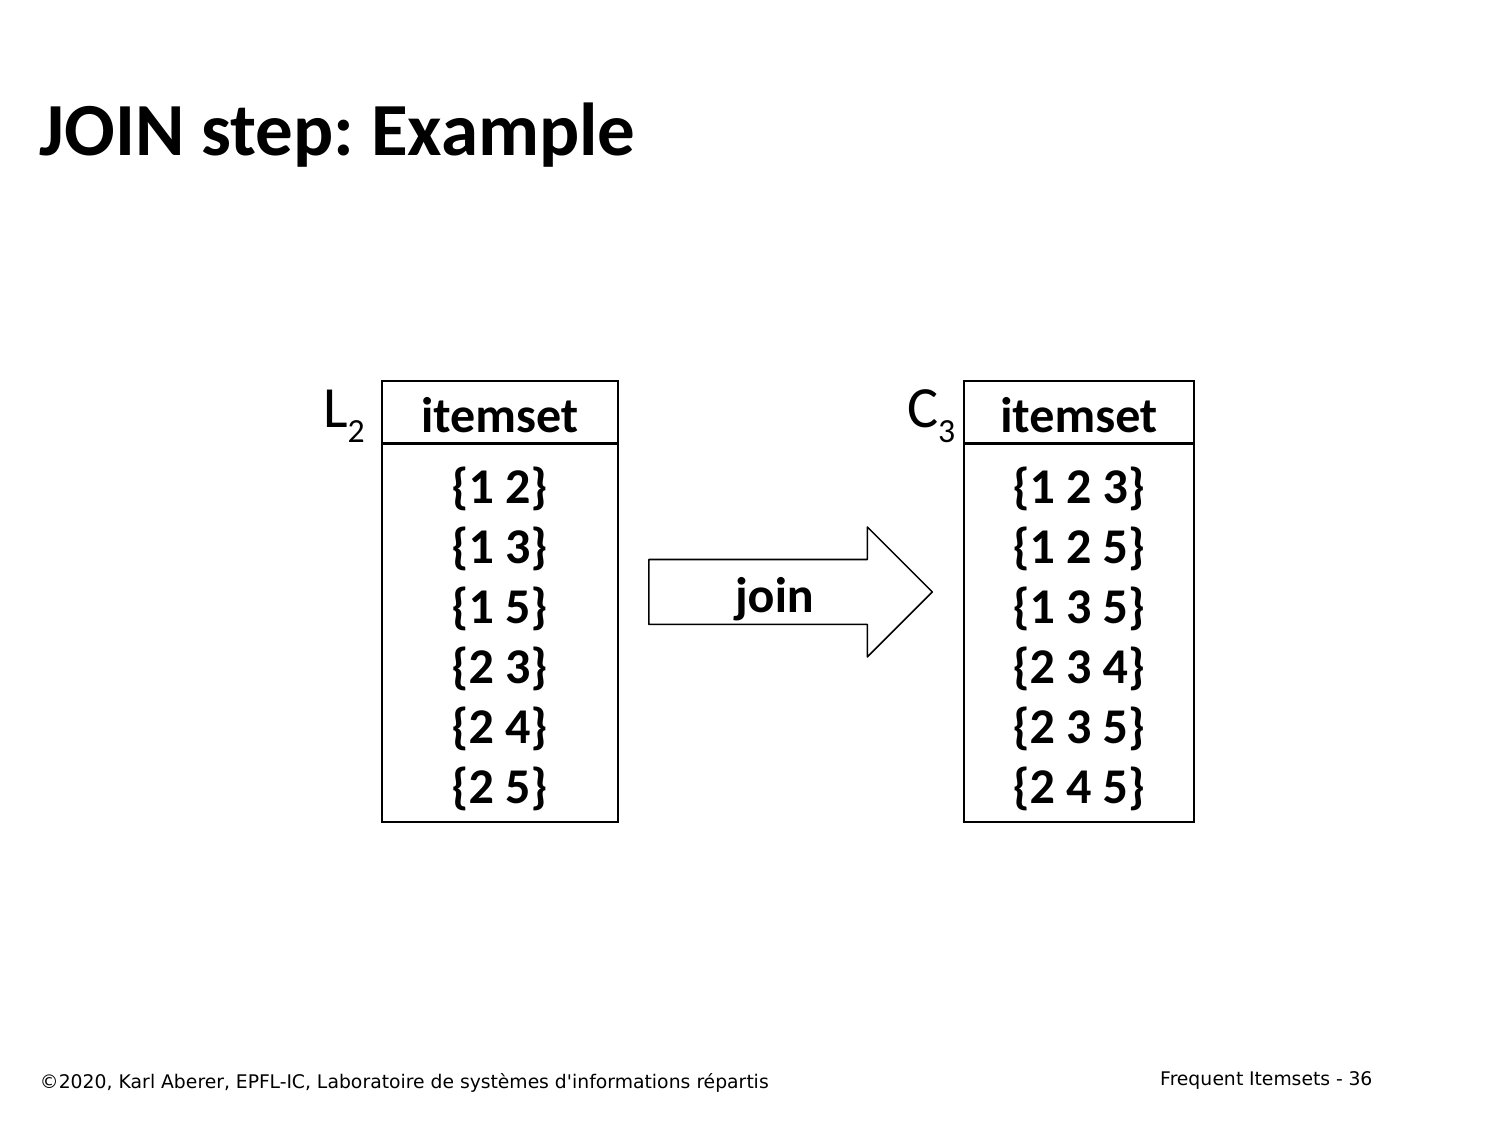

# JOIN step: Example
L2
C3
itemset
{1 2}
{1 3}
{1 5}
{2 3}
{2 4}
{2 5}
itemset
{1 2 3}
{1 2 5}
{1 3 5}
{2 3 4}
{2 3 5}
{2 4 5}
join
©2020, Karl Aberer, EPFL-IC, Laboratoire de systèmes d'informations répartis